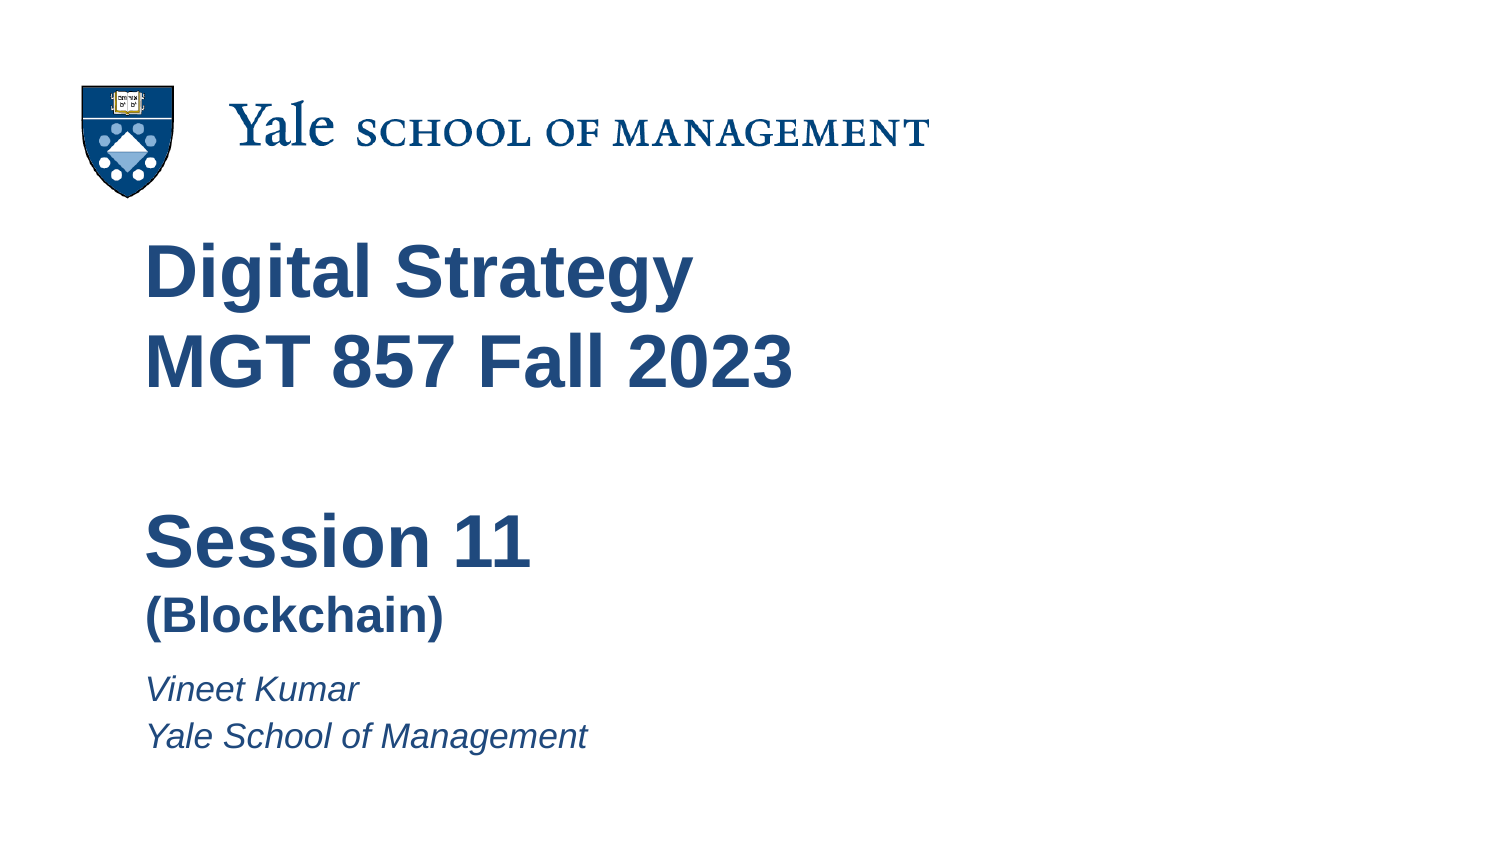

Digital Strategy
MGT 857 Fall 2023

Session 11
(Blockchain)
Vineet Kumar
Yale School of Management